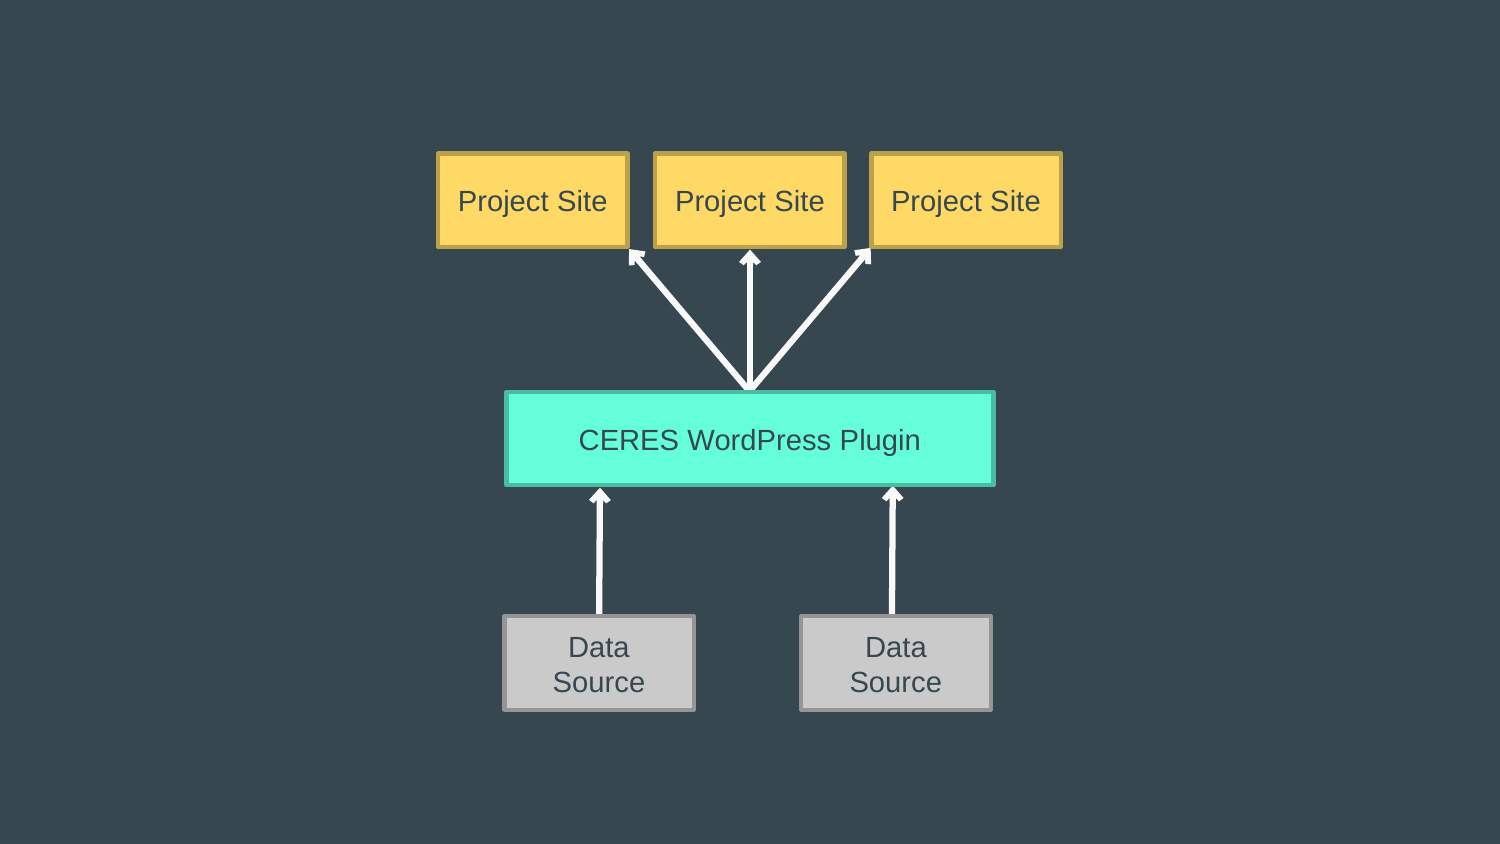

Project Site
Project Site
Project Site
CERES WordPress Plugin
Data Source
Data Source